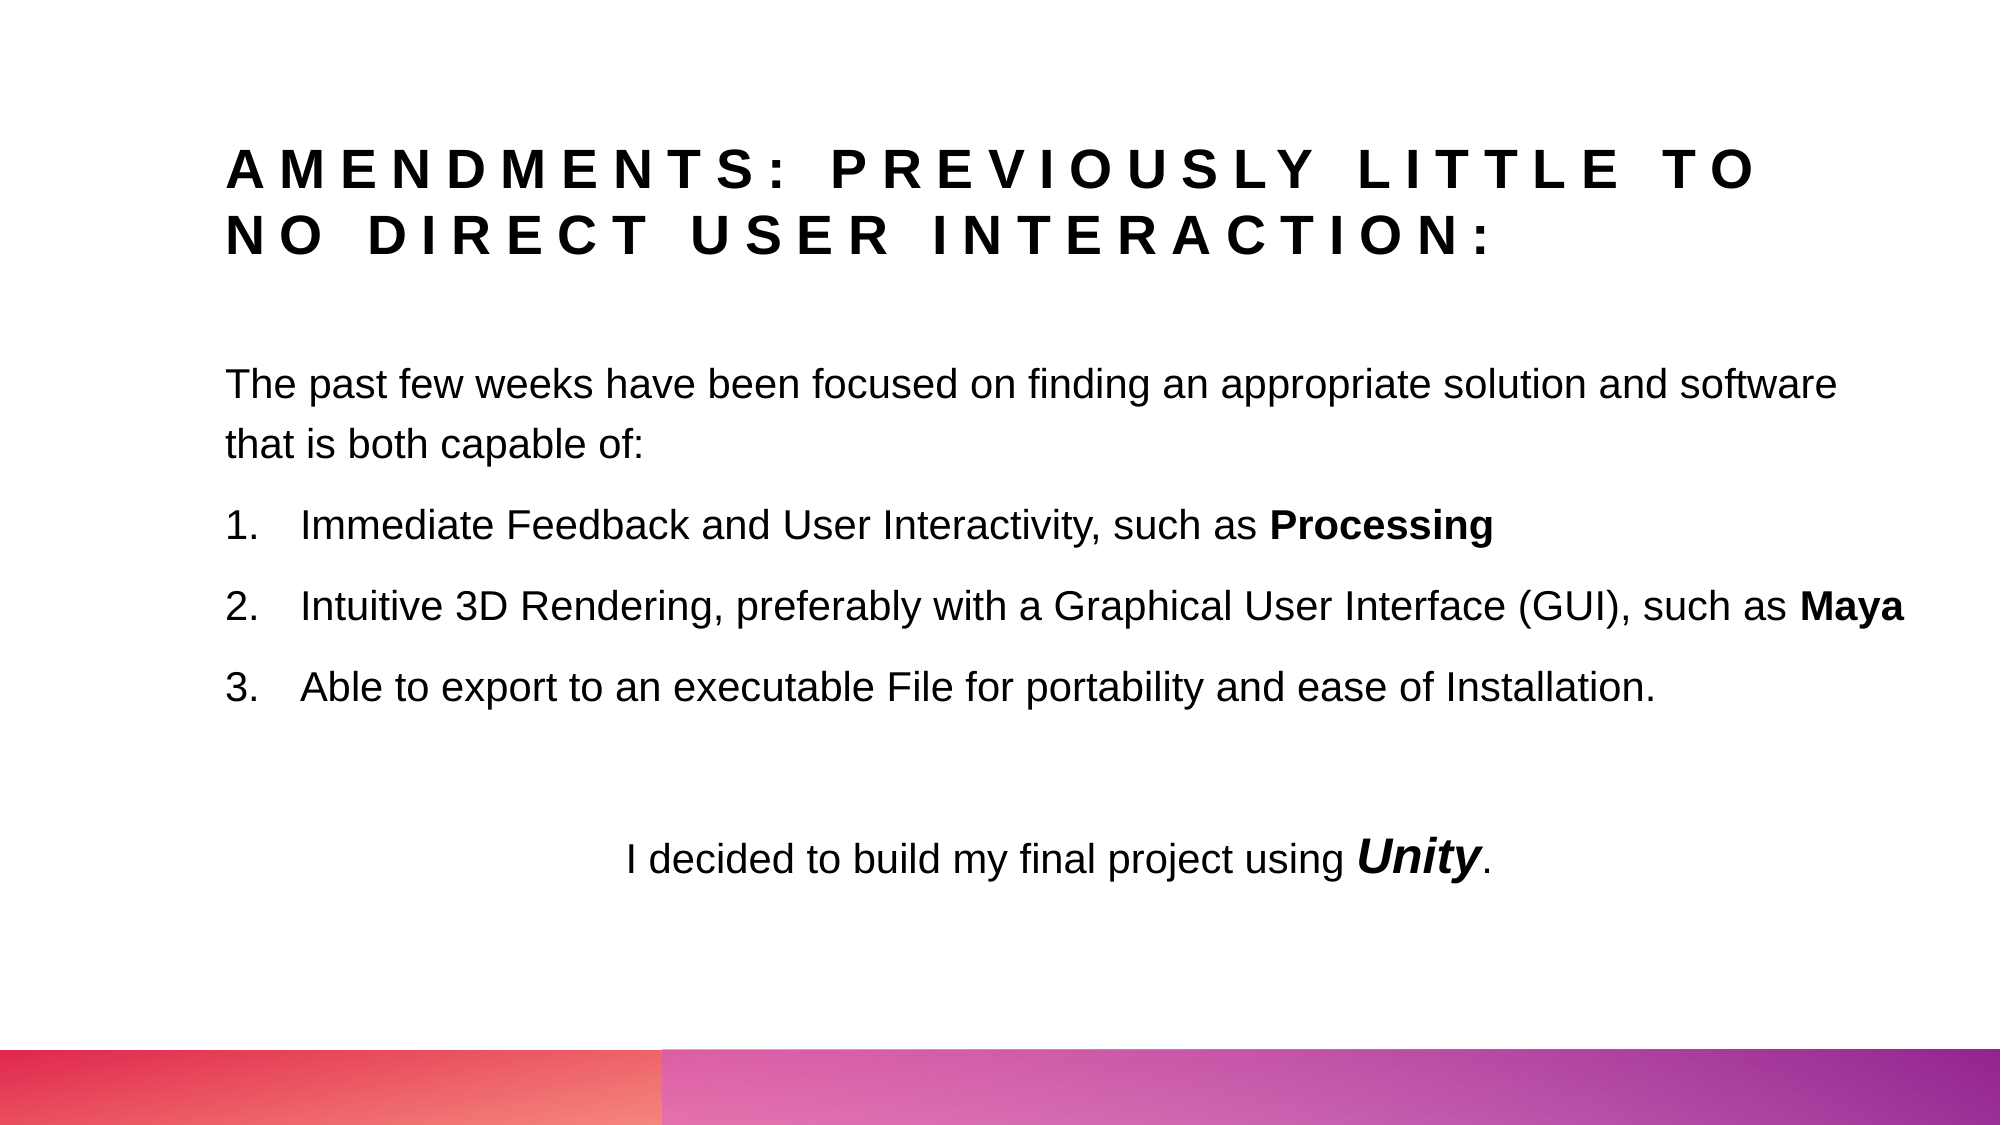

# Amendments: Previously little to no direct user interaction:
The past few weeks have been focused on finding an appropriate solution and software that is both capable of:
Immediate Feedback and User Interactivity, such as Processing
Intuitive 3D Rendering, preferably with a Graphical User Interface (GUI), such as Maya
Able to export to an executable File for portability and ease of Installation.

I decided to build my final project using Unity.